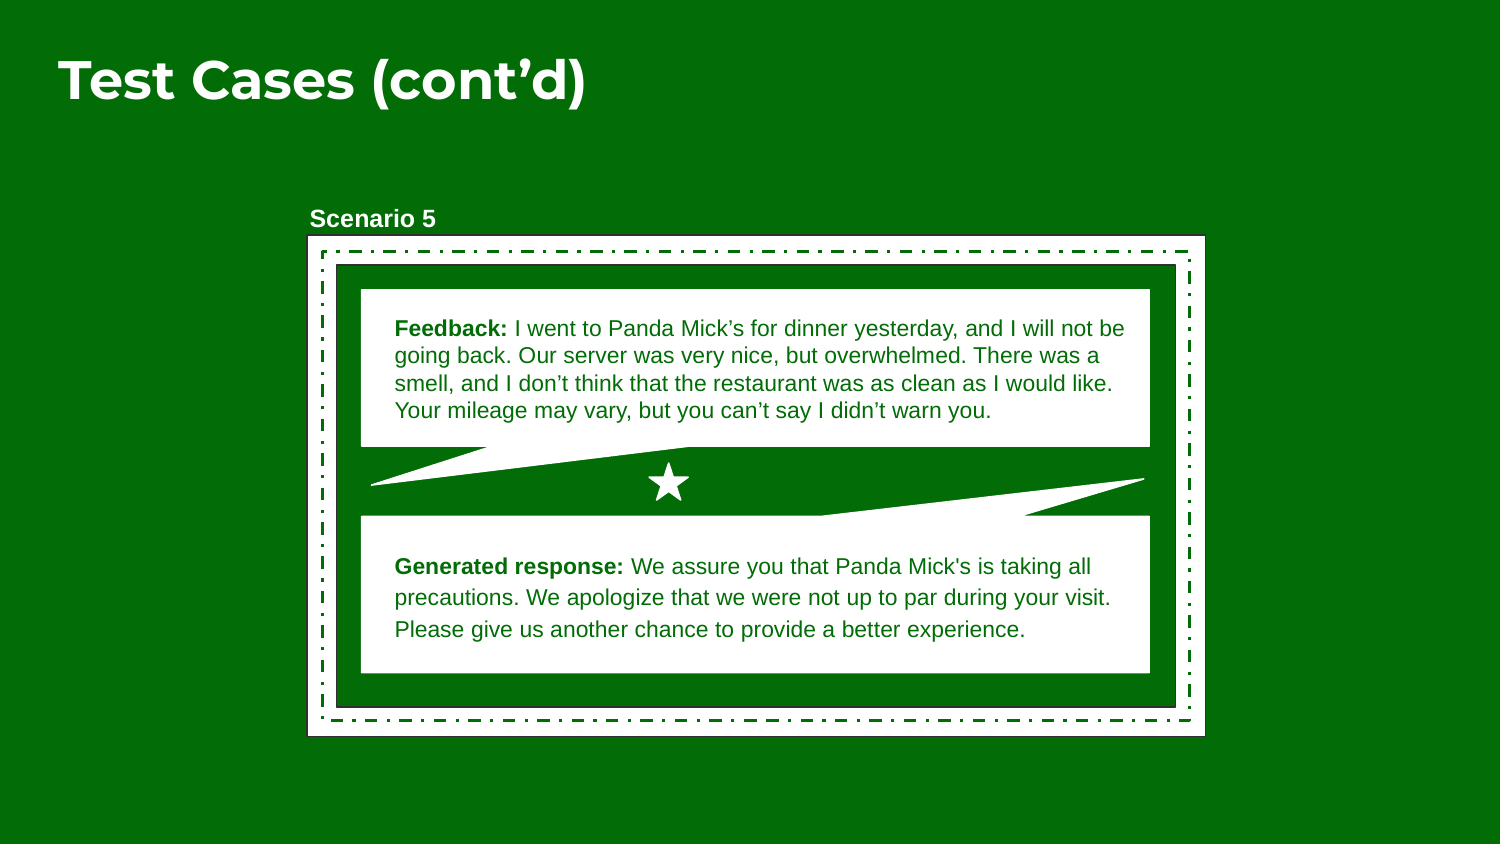

Test Cases (cont’d)
Scenario 5

Feedback: I went to Panda Mick’s for dinner yesterday, and I will not be going back. Our server was very nice, but overwhelmed. There was a smell, and I don’t think that the restaurant was as clean as I would like. Your mileage may vary, but you can’t say I didn’t warn you.

Generated response: We assure you that Panda Mick's is taking all precautions. We apologize that we were not up to par during your visit. Please give us another chance to provide a better experience.